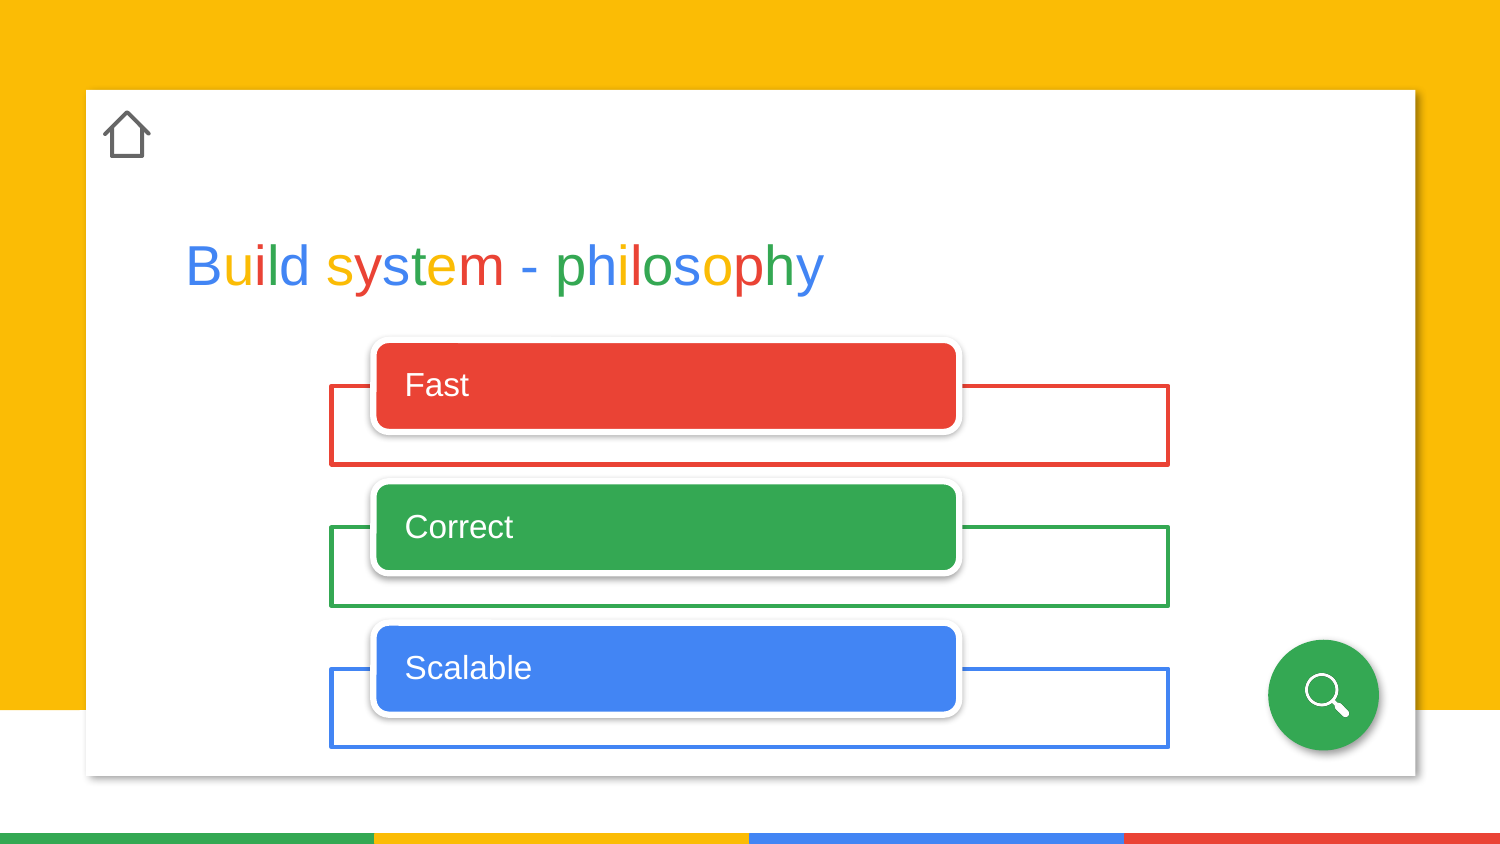

Build system - philosophy
Fast
Correct
Scalable